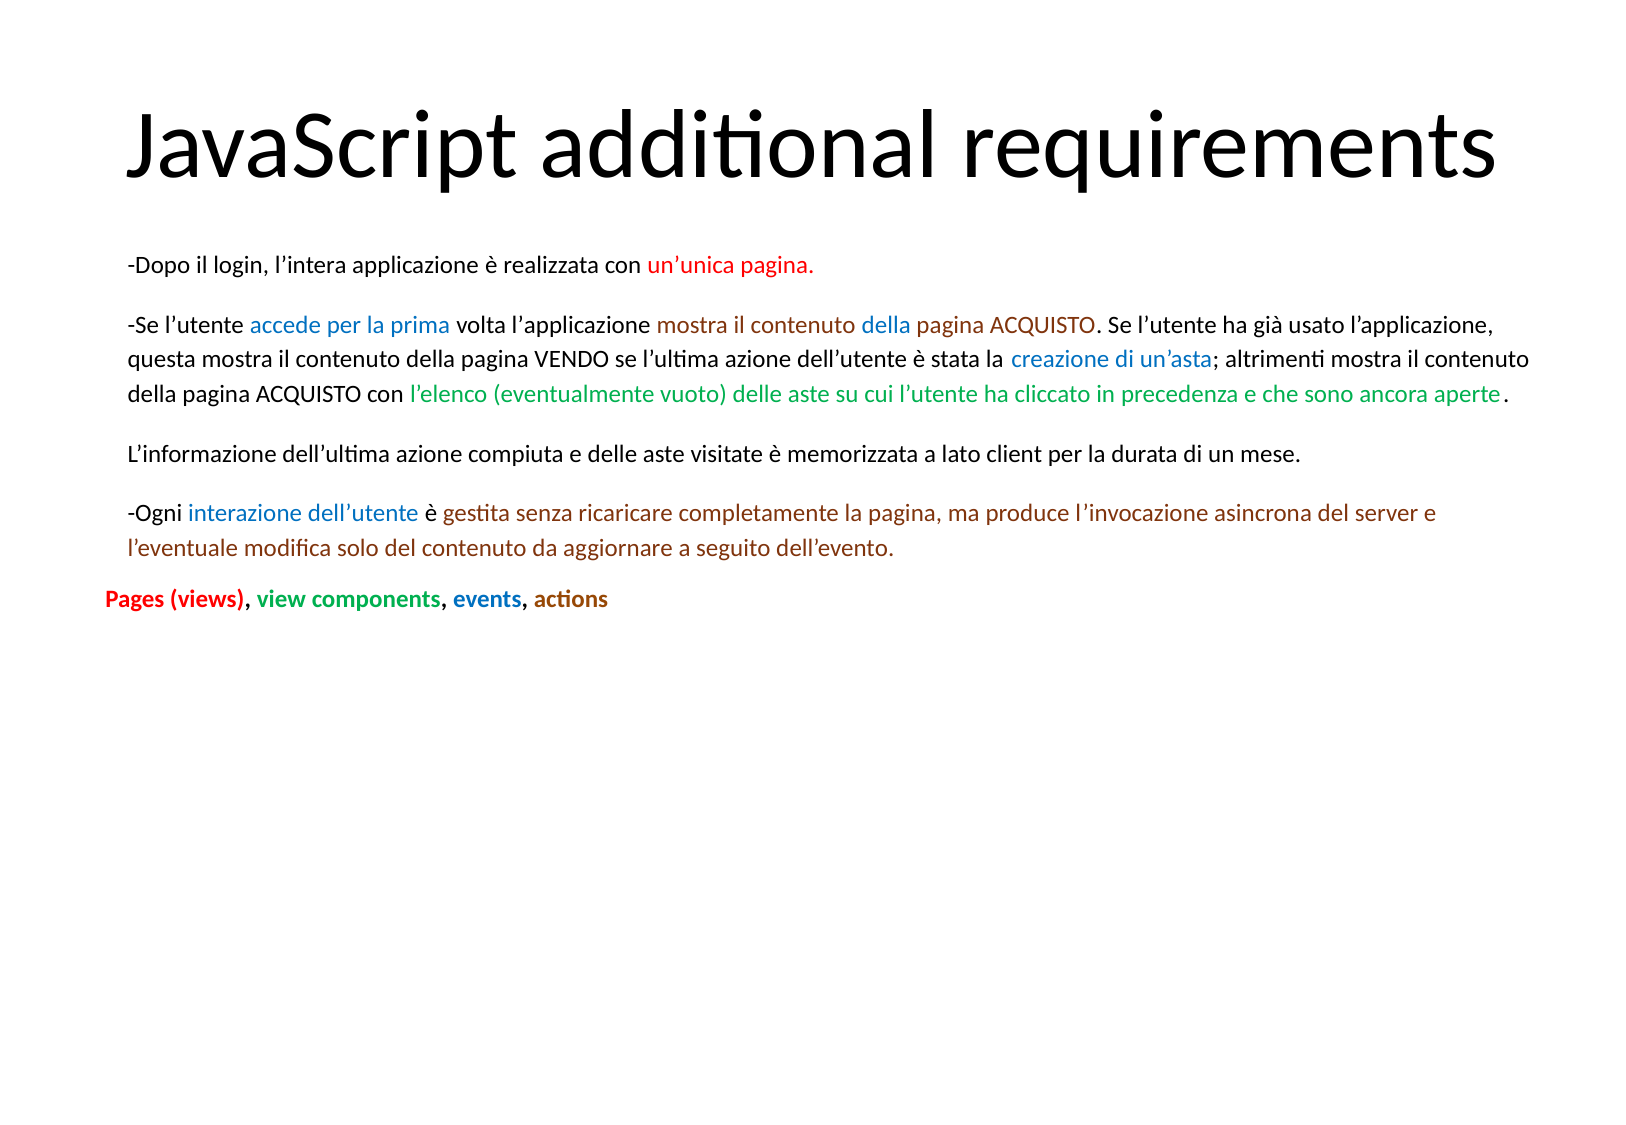

# JavaScript additional requirements
-Dopo il login, l’intera applicazione è realizzata con un’unica pagina.
-Se l’utente accede per la prima volta l’applicazione mostra il contenuto della pagina ACQUISTO. Se l’utente ha già usato l’applicazione, questa mostra il contenuto della pagina VENDO se l’ultima azione dell’utente è stata la creazione di un’asta; altrimenti mostra il contenuto della pagina ACQUISTO con l’elenco (eventualmente vuoto) delle aste su cui l’utente ha cliccato in precedenza e che sono ancora aperte.
L’informazione dell’ultima azione compiuta e delle aste visitate è memorizzata a lato client per la durata di un mese.
-Ogni interazione dell’utente è gestita senza ricaricare completamente la pagina, ma produce l’invocazione asincrona del server e l’eventuale modifica solo del contenuto da aggiornare a seguito dell’evento.
Pages (views), view components, events, actions